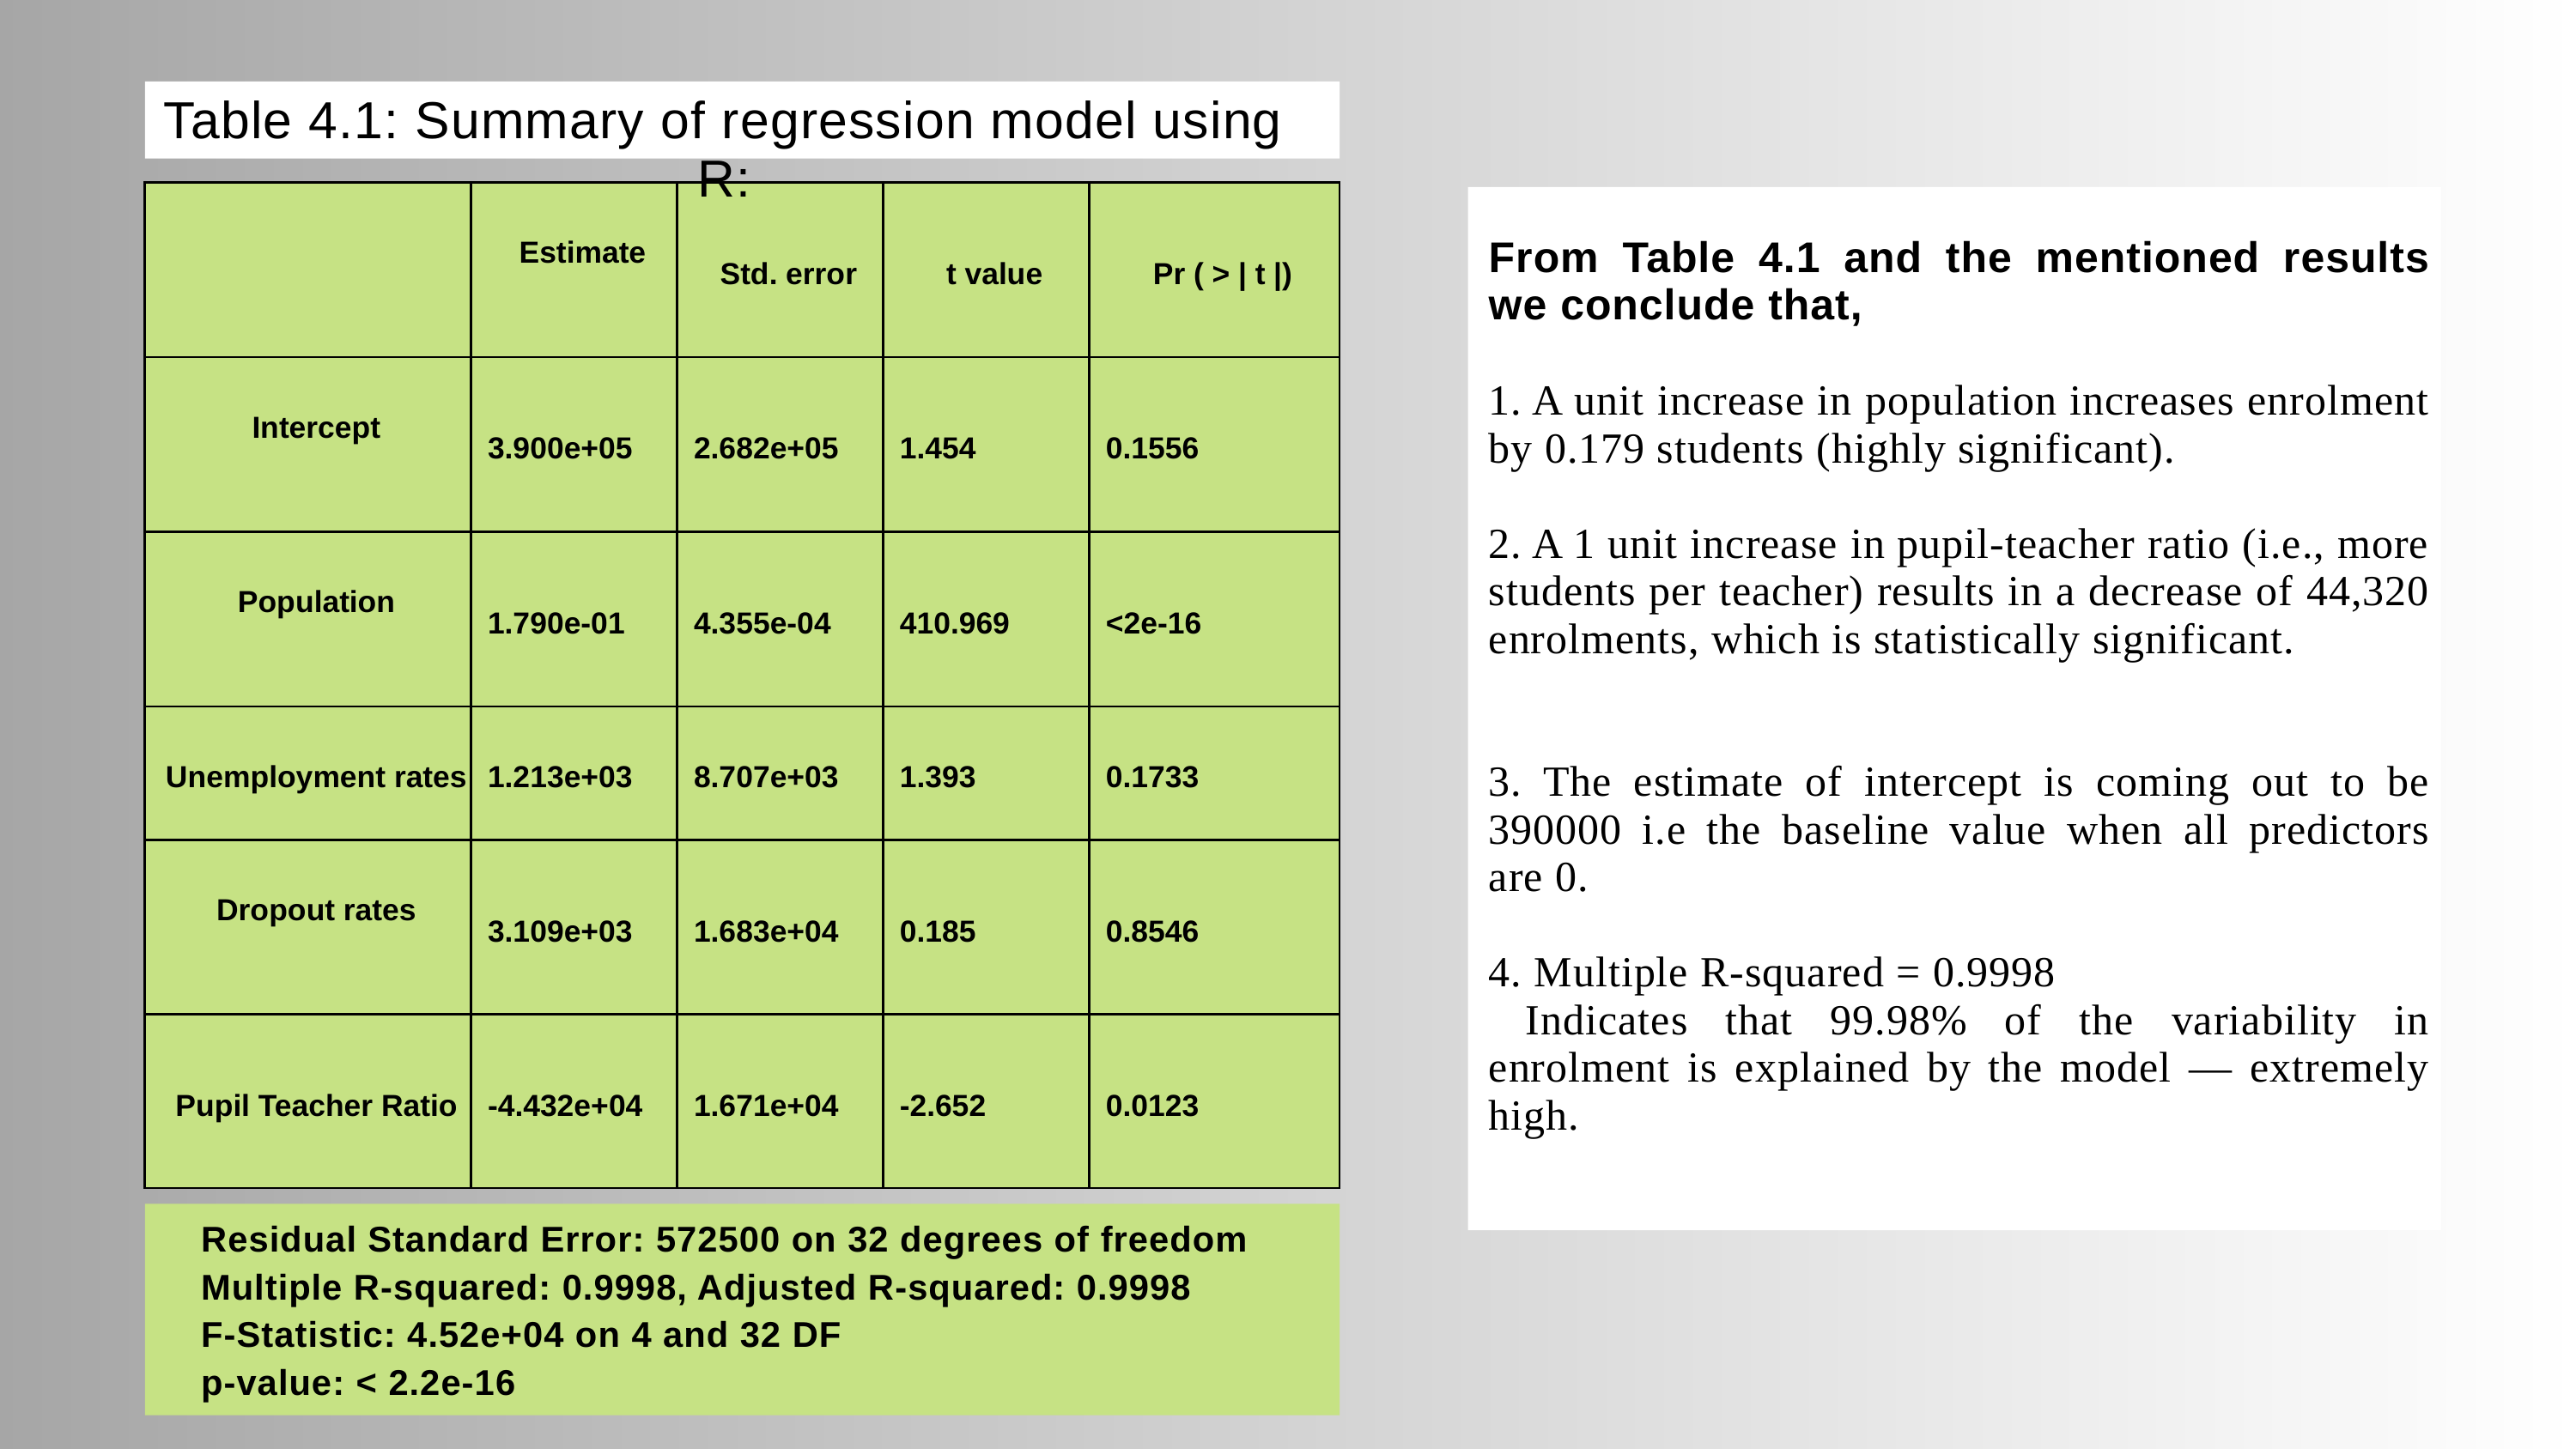

Table 4.1: Summary of regression model using R:
|  | Estimate | Std. error | t value | Pr ( > | t |) |
| --- | --- | --- | --- | --- |
| Intercept | 3.900e+05 | 2.682e+05 | 1.454 | 0.1556 |
| Population | 1.790e-01 | 4.355e-04 | 410.969 | <2e-16 |
| Unemployment rates | 1.213e+03 | 8.707e+03 | 1.393 | 0.1733 |
| Dropout rates | 3.109e+03 | 1.683e+04 | 0.185 | 0.8546 |
| Pupil Teacher Ratio | -4.432e+04 | 1.671e+04 | -2.652 | 0.0123 |

From Table 4.1 and the mentioned results we conclude that,

1. A unit increase in population increases enrolment by 0.179 students (highly significant).

2. A 1 unit increase in pupil-teacher ratio (i.e., more students per teacher) results in a decrease of 44,320 enrolments, which is statistically significant.

3. The estimate of intercept is coming out to be 390000 i.e the baseline value when all predictors are 0.

4. Multiple R-squared = 0.9998
 Indicates that 99.98% of the variability in enrolment is explained by the model — extremely high.

Residual Standard Error: 572500 on 32 degrees of freedom
Multiple R-squared: 0.9998, Adjusted R-squared: 0.9998
F-Statistic: 4.52e+04 on 4 and 32 DF
p-value: < 2.2e-16